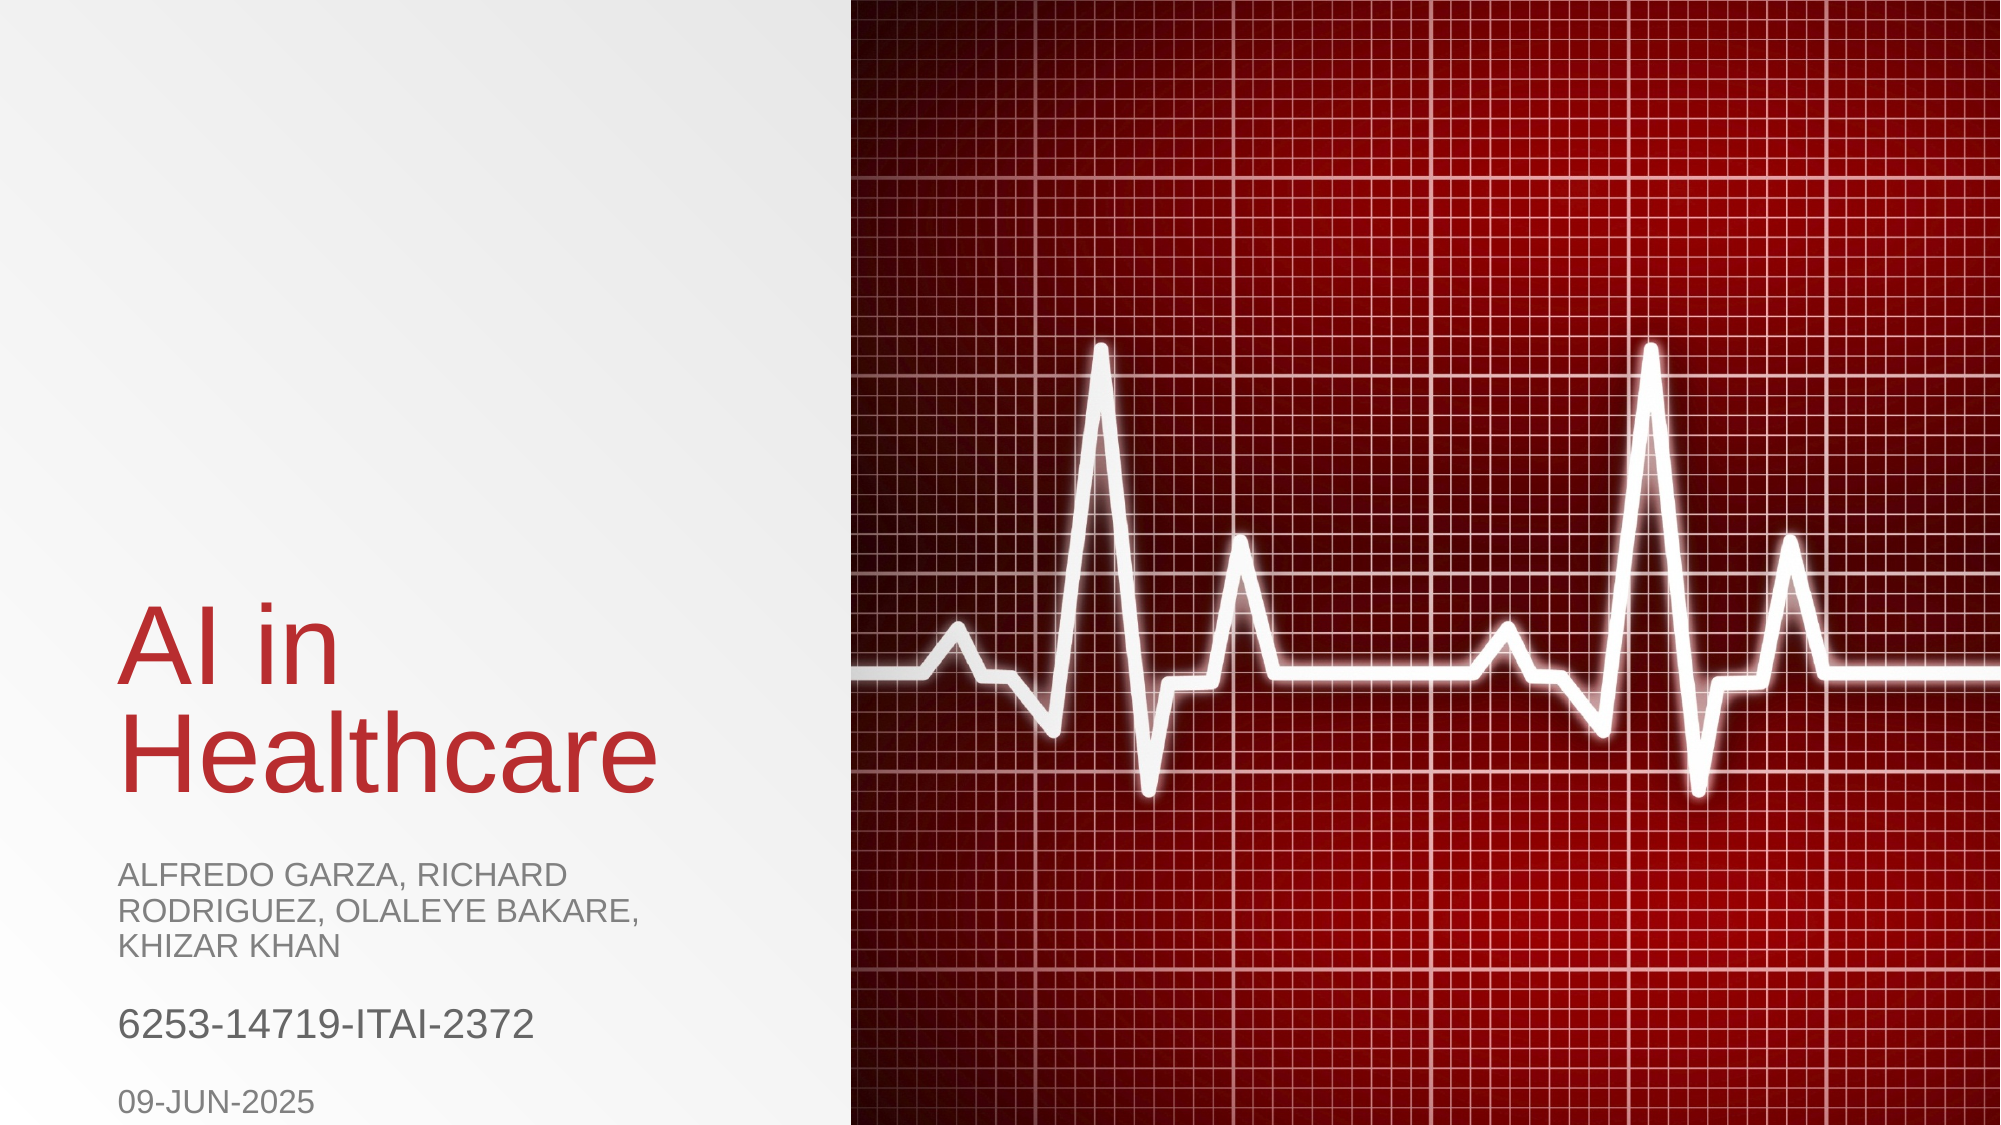

# AI in Healthcare
Alfredo Garza, Richard Rodriguez, Olaleye Bakare, Khizar Khan
6253-14719-ITAI-2372
09-Jun-2025